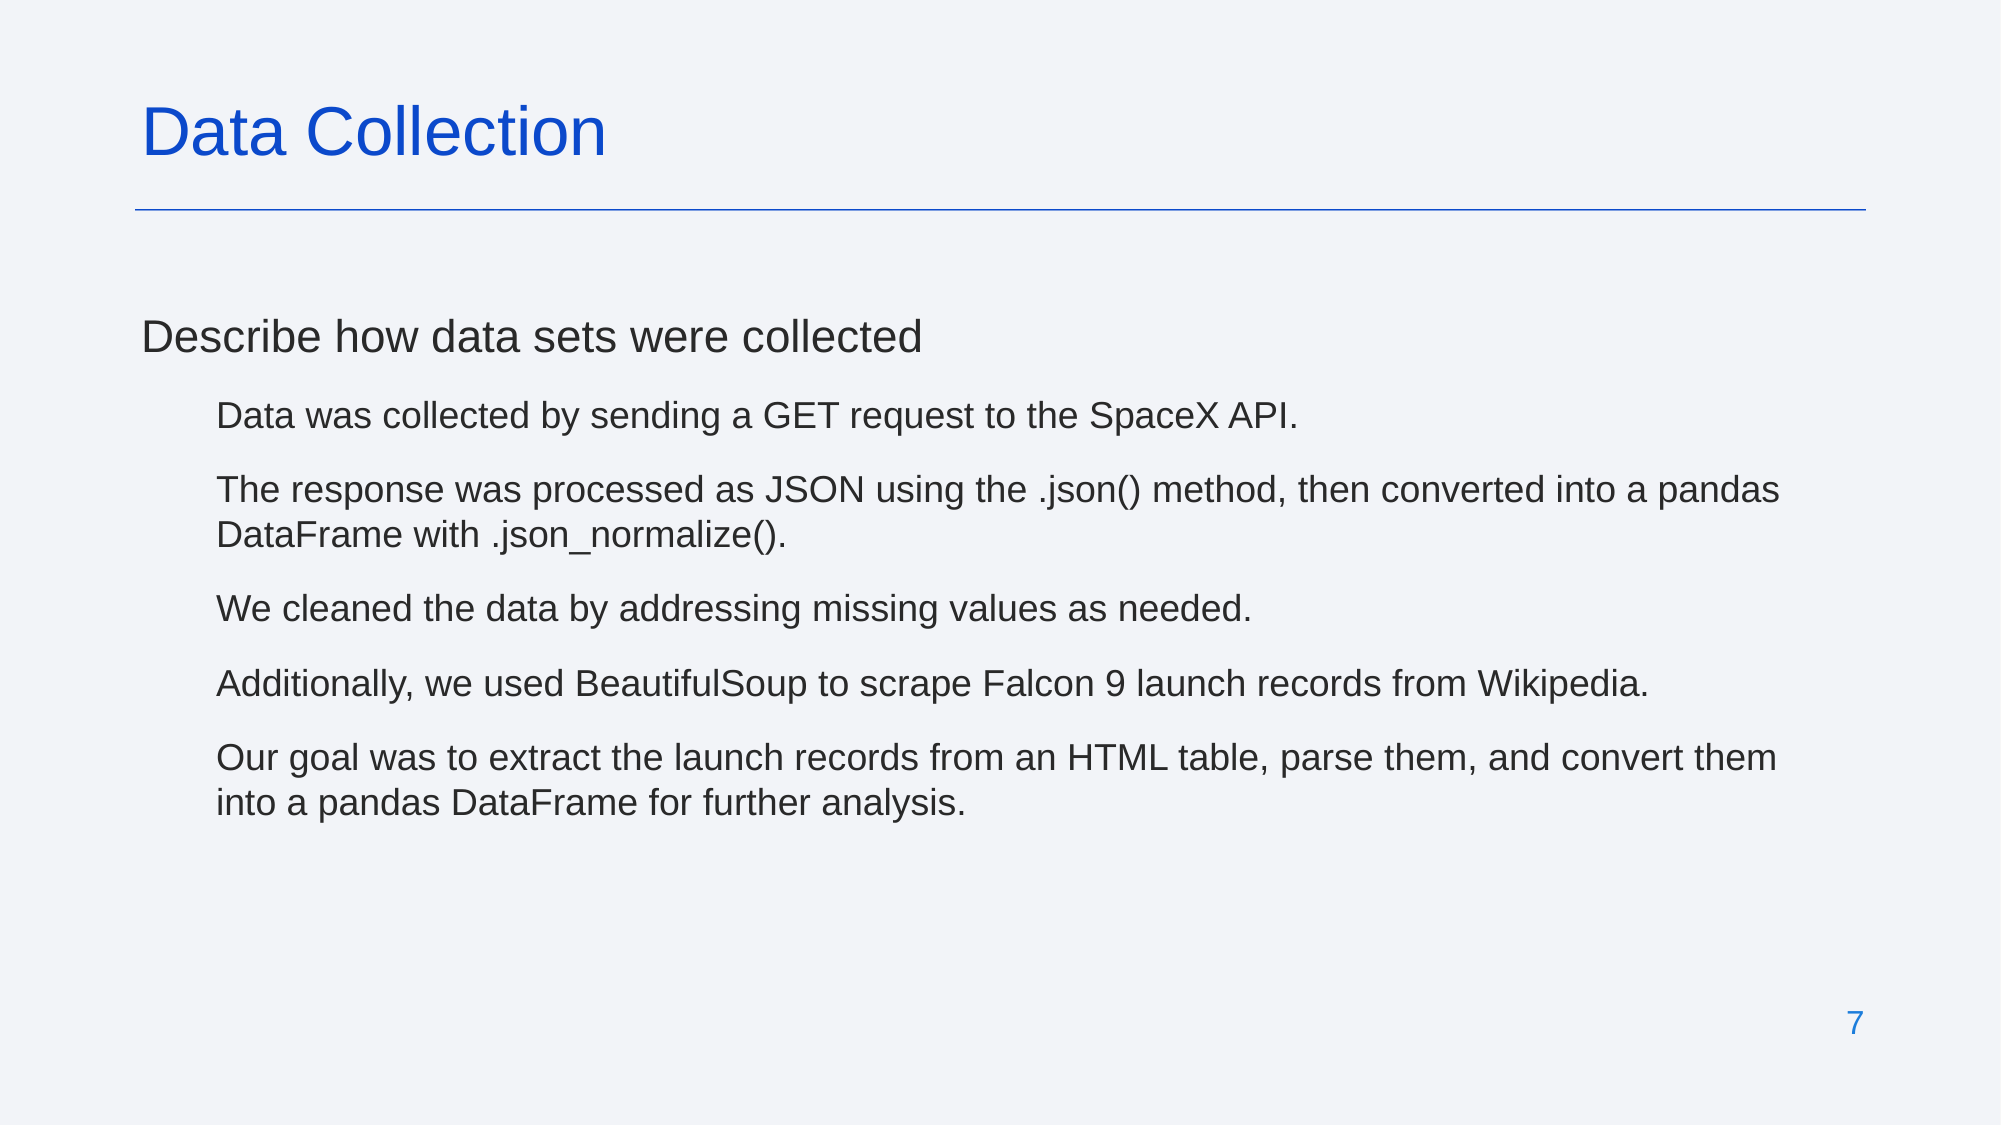

Data Collection
Describe how data sets were collected
Data was collected by sending a GET request to the SpaceX API.
The response was processed as JSON using the .json() method, then converted into a pandas DataFrame with .json_normalize().
We cleaned the data by addressing missing values as needed.
Additionally, we used BeautifulSoup to scrape Falcon 9 launch records from Wikipedia.
Our goal was to extract the launch records from an HTML table, parse them, and convert them into a pandas DataFrame for further analysis.
7